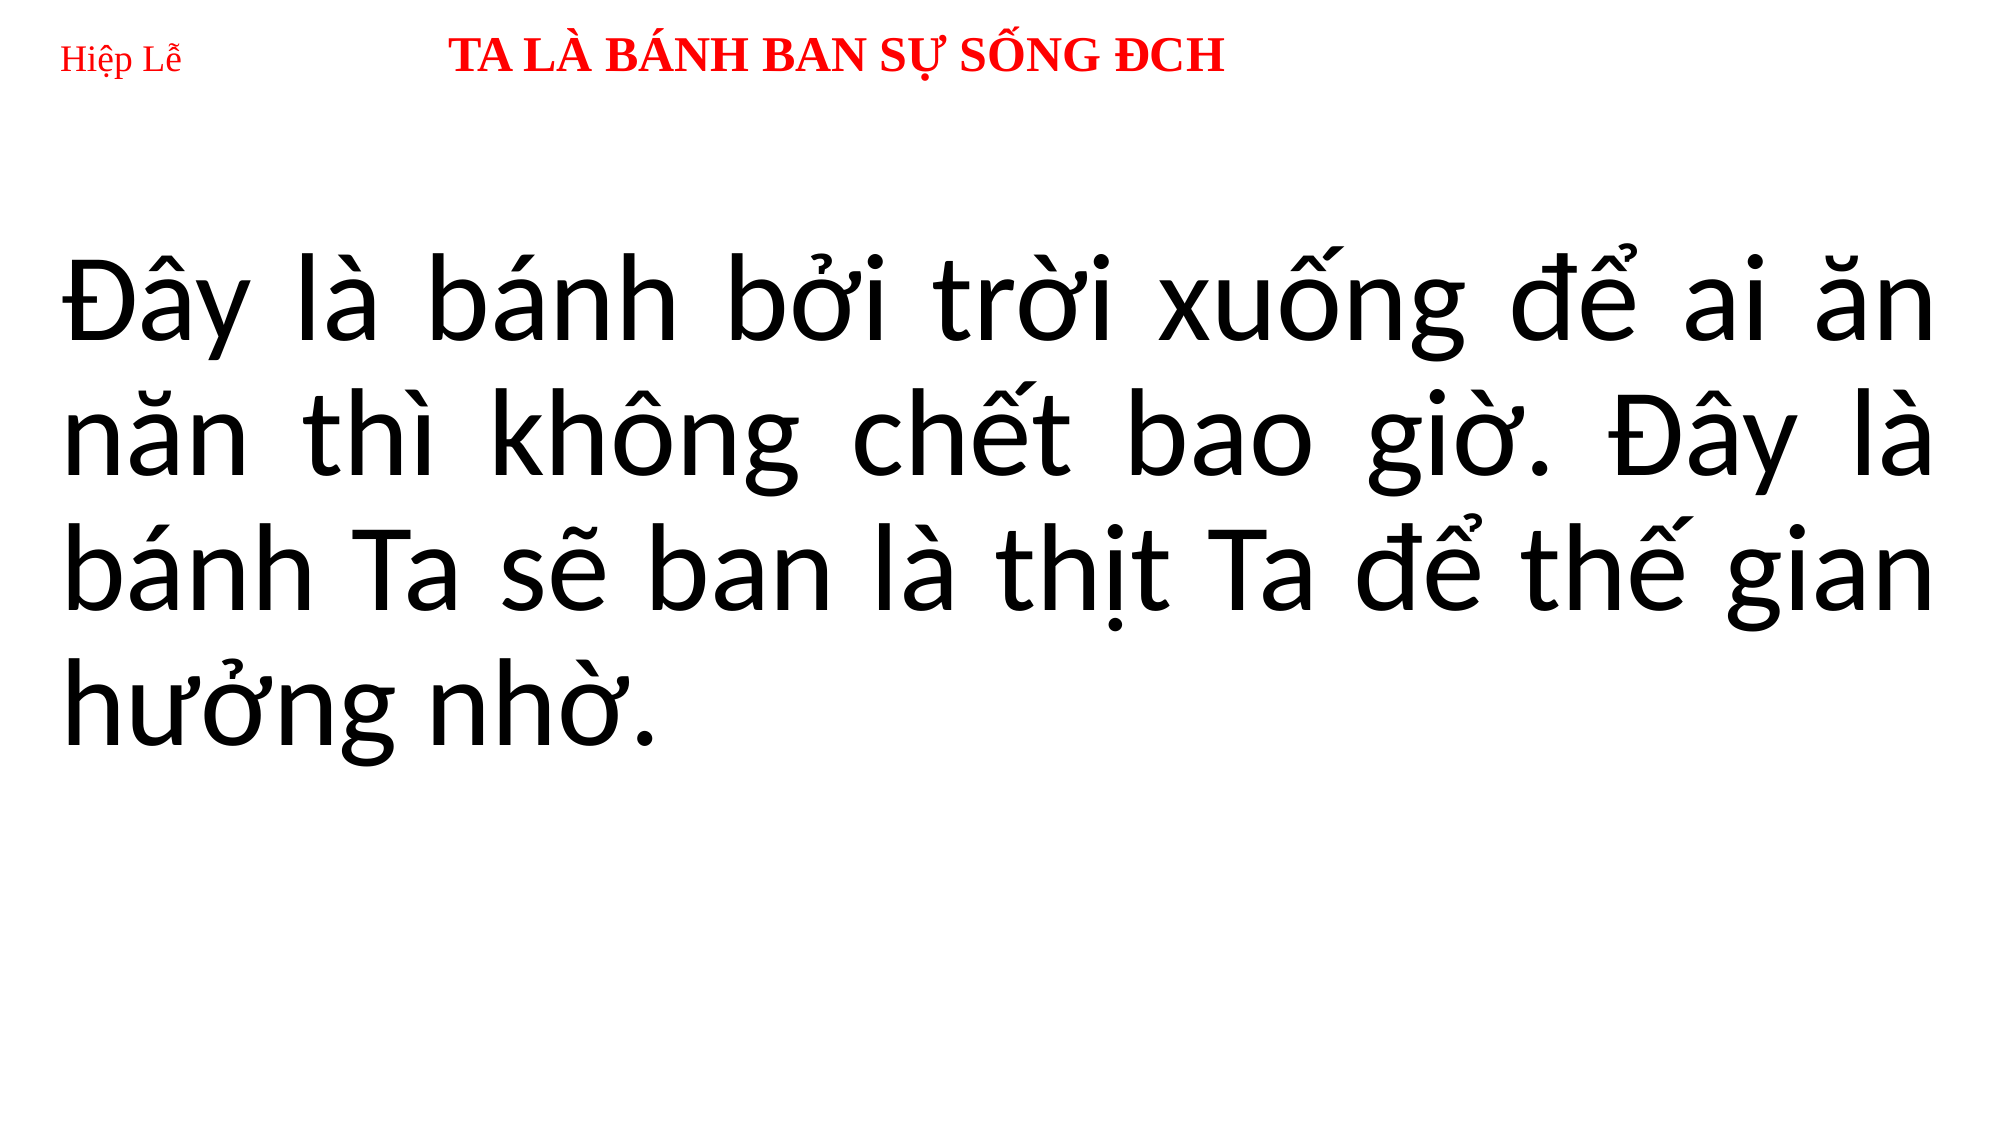

# Hiệp Lễ                            TA LÀ BÁNH BAN SỰ SỐNG ĐCH
Đây là bánh bởi trời xuống để ai ăn năn thì không chết bao giờ. Đây là bánh Ta sẽ ban là thịt Ta để thế gian hưởng nhờ.